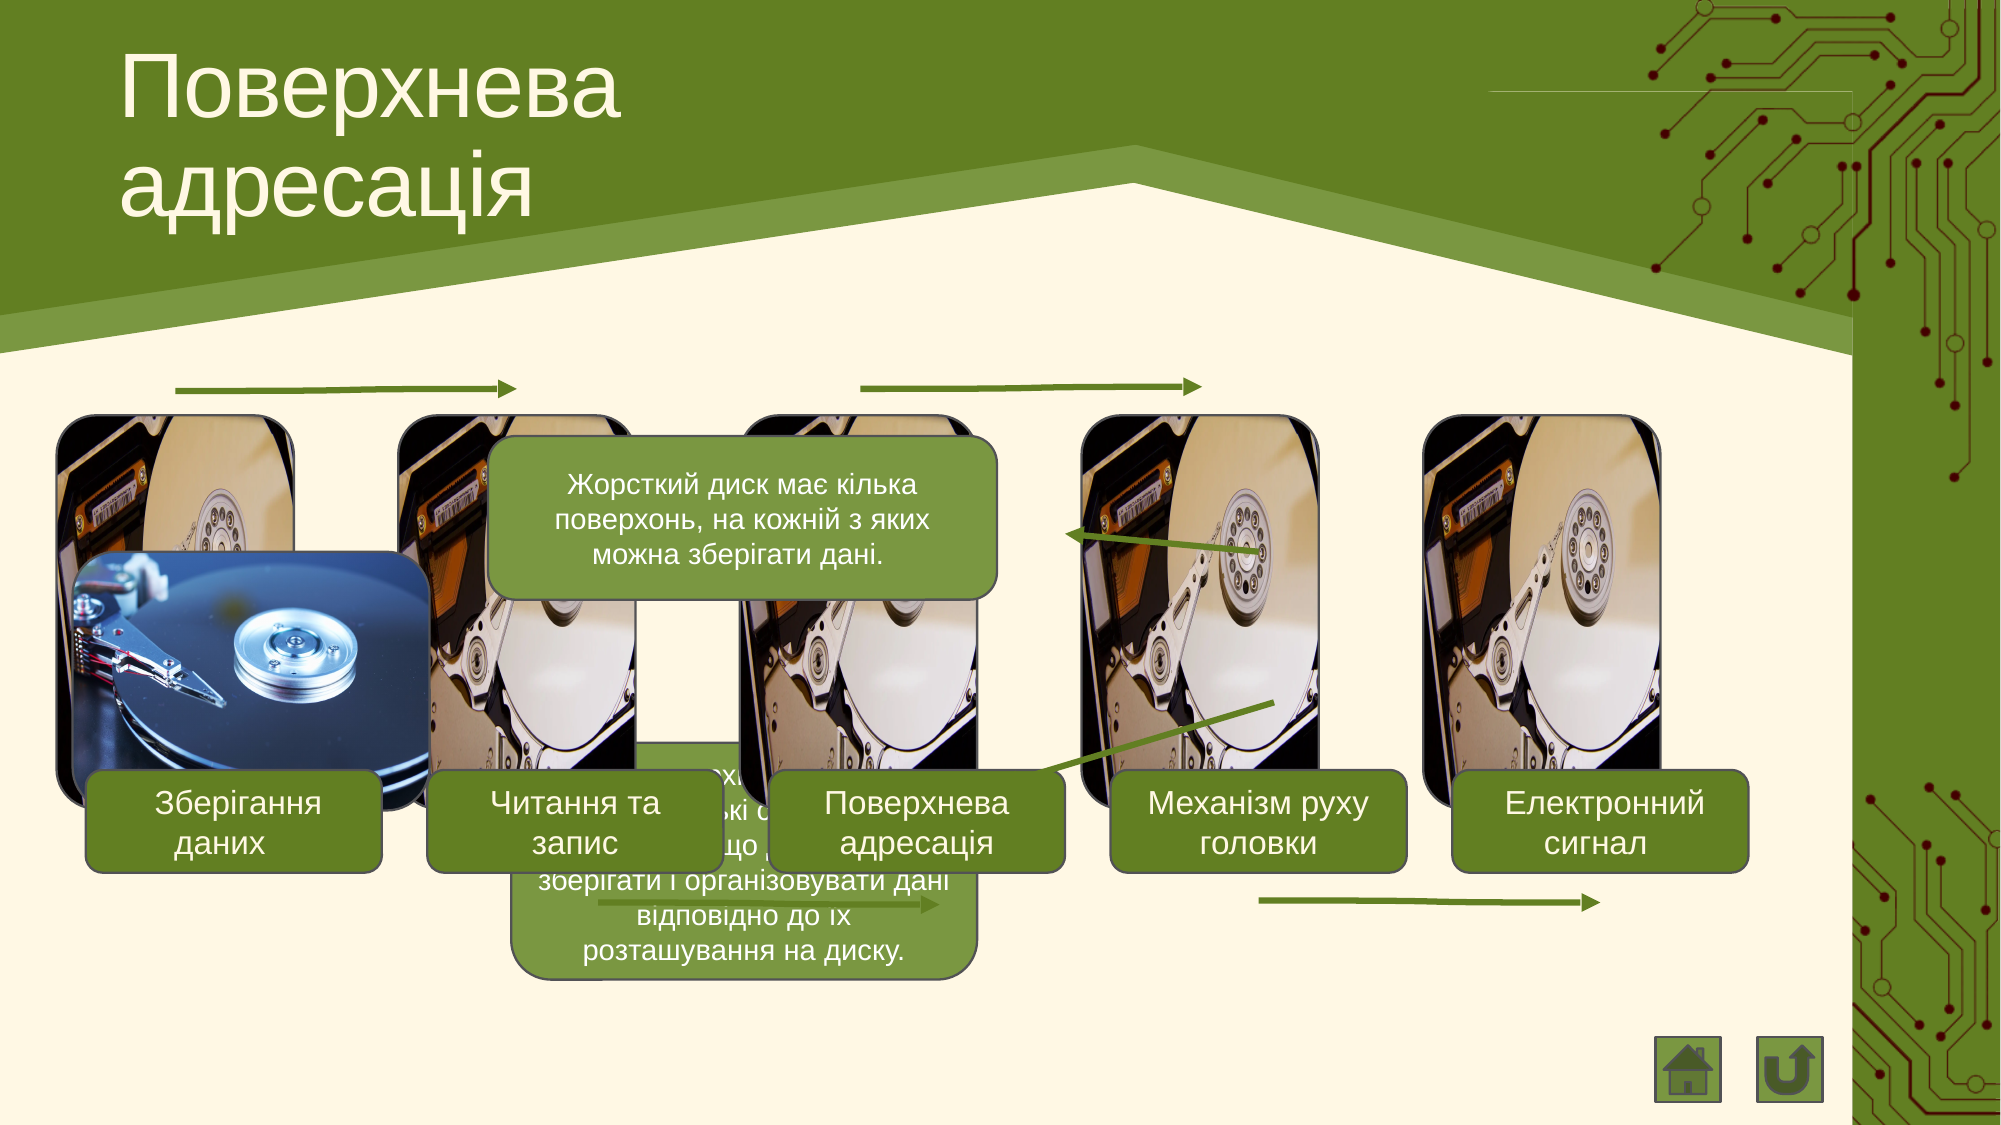

# Поверхнева адресація

Жорсткий диск має кілька поверхонь, на кожній з яких можна зберігати дані.

Кожна поверхня поділяється на маленькі сектори та доріжки, що дозволяє зберігати і організовувати дані відповідно до їх розташування на диску.
 Зберігання даних
Читання та запис
Поверхнева адресація
Механізм руху головки
 Електронний сигнал